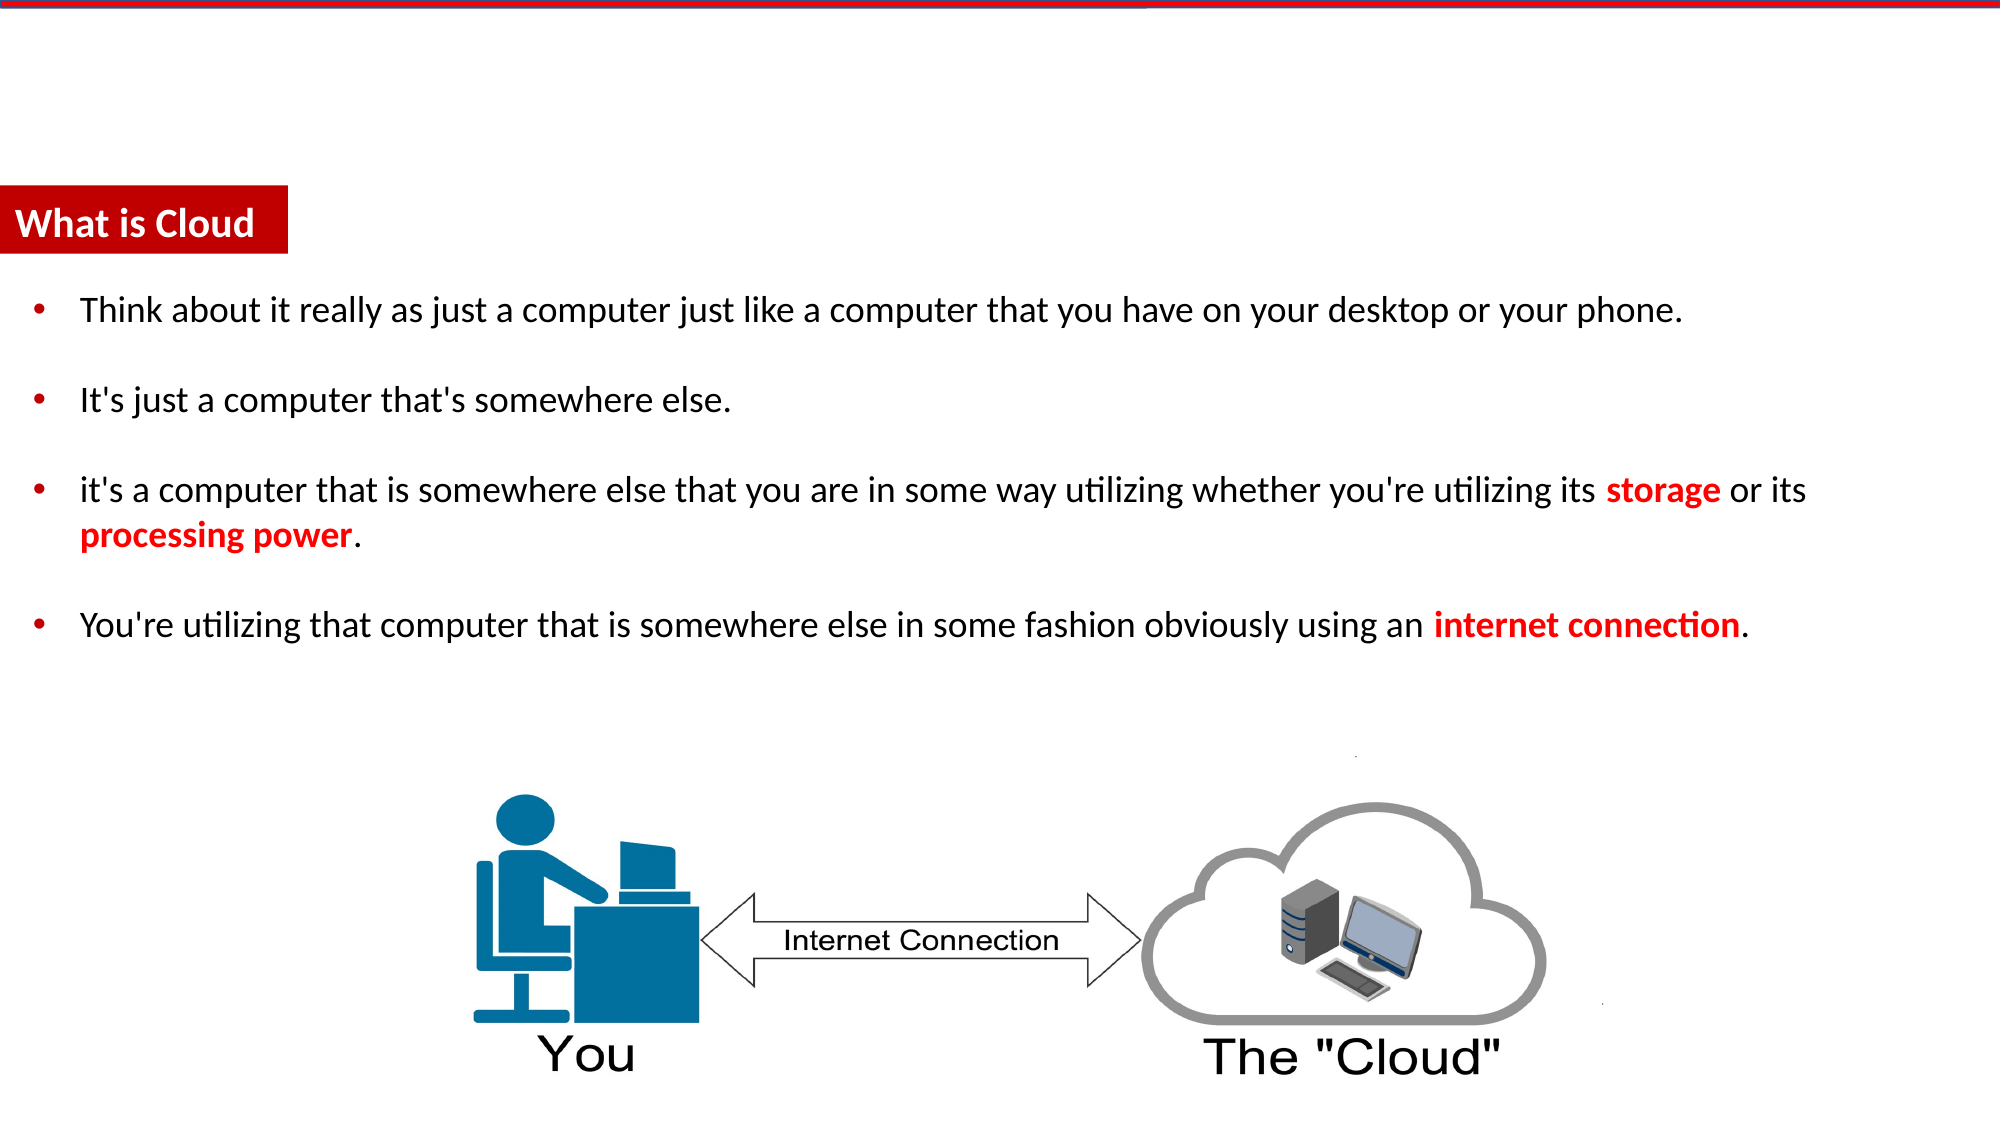

What is Cloud
Think about it really as just a computer just like a computer that you have on your desktop or your phone.

It's just a computer that's somewhere else.

it's a computer that is somewhere else that you are in some way utilizing whether you're utilizing its storage or its processing power.

You're utilizing that computer that is somewhere else in some fashion obviously using an internet connection.